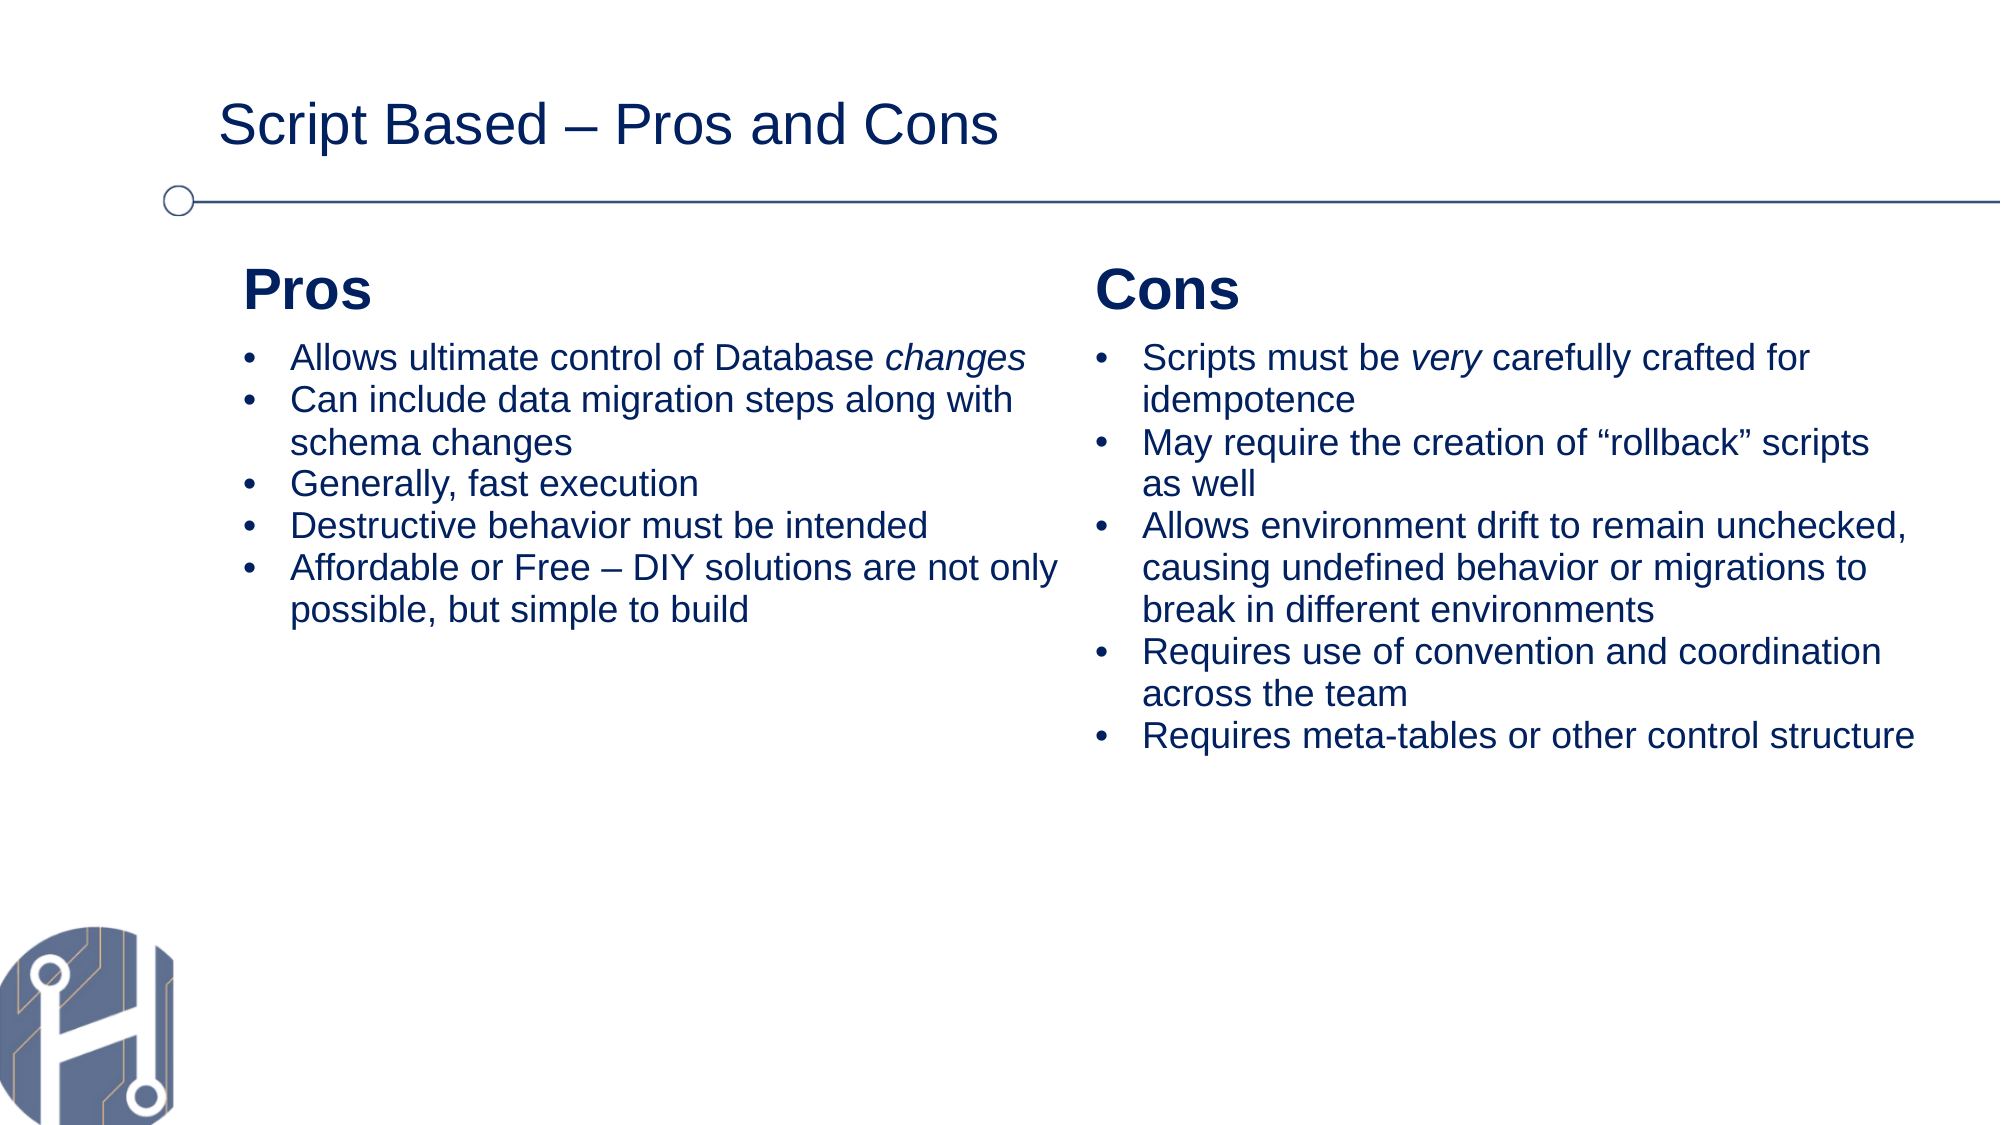

Script Based – Pros and Cons
| Pros | Cons |
| --- | --- |
| Allows ultimate control of Database changes Can include data migration steps along with schema changes Generally, fast execution Destructive behavior must be intended Affordable or Free – DIY solutions are not only possible, but simple to build | Scripts must be very carefully crafted for idempotence May require the creation of “rollback” scripts as well Allows environment drift to remain unchecked, causing undefined behavior or migrations to break in different environments Requires use of convention and coordination across the team Requires meta-tables or other control structure |